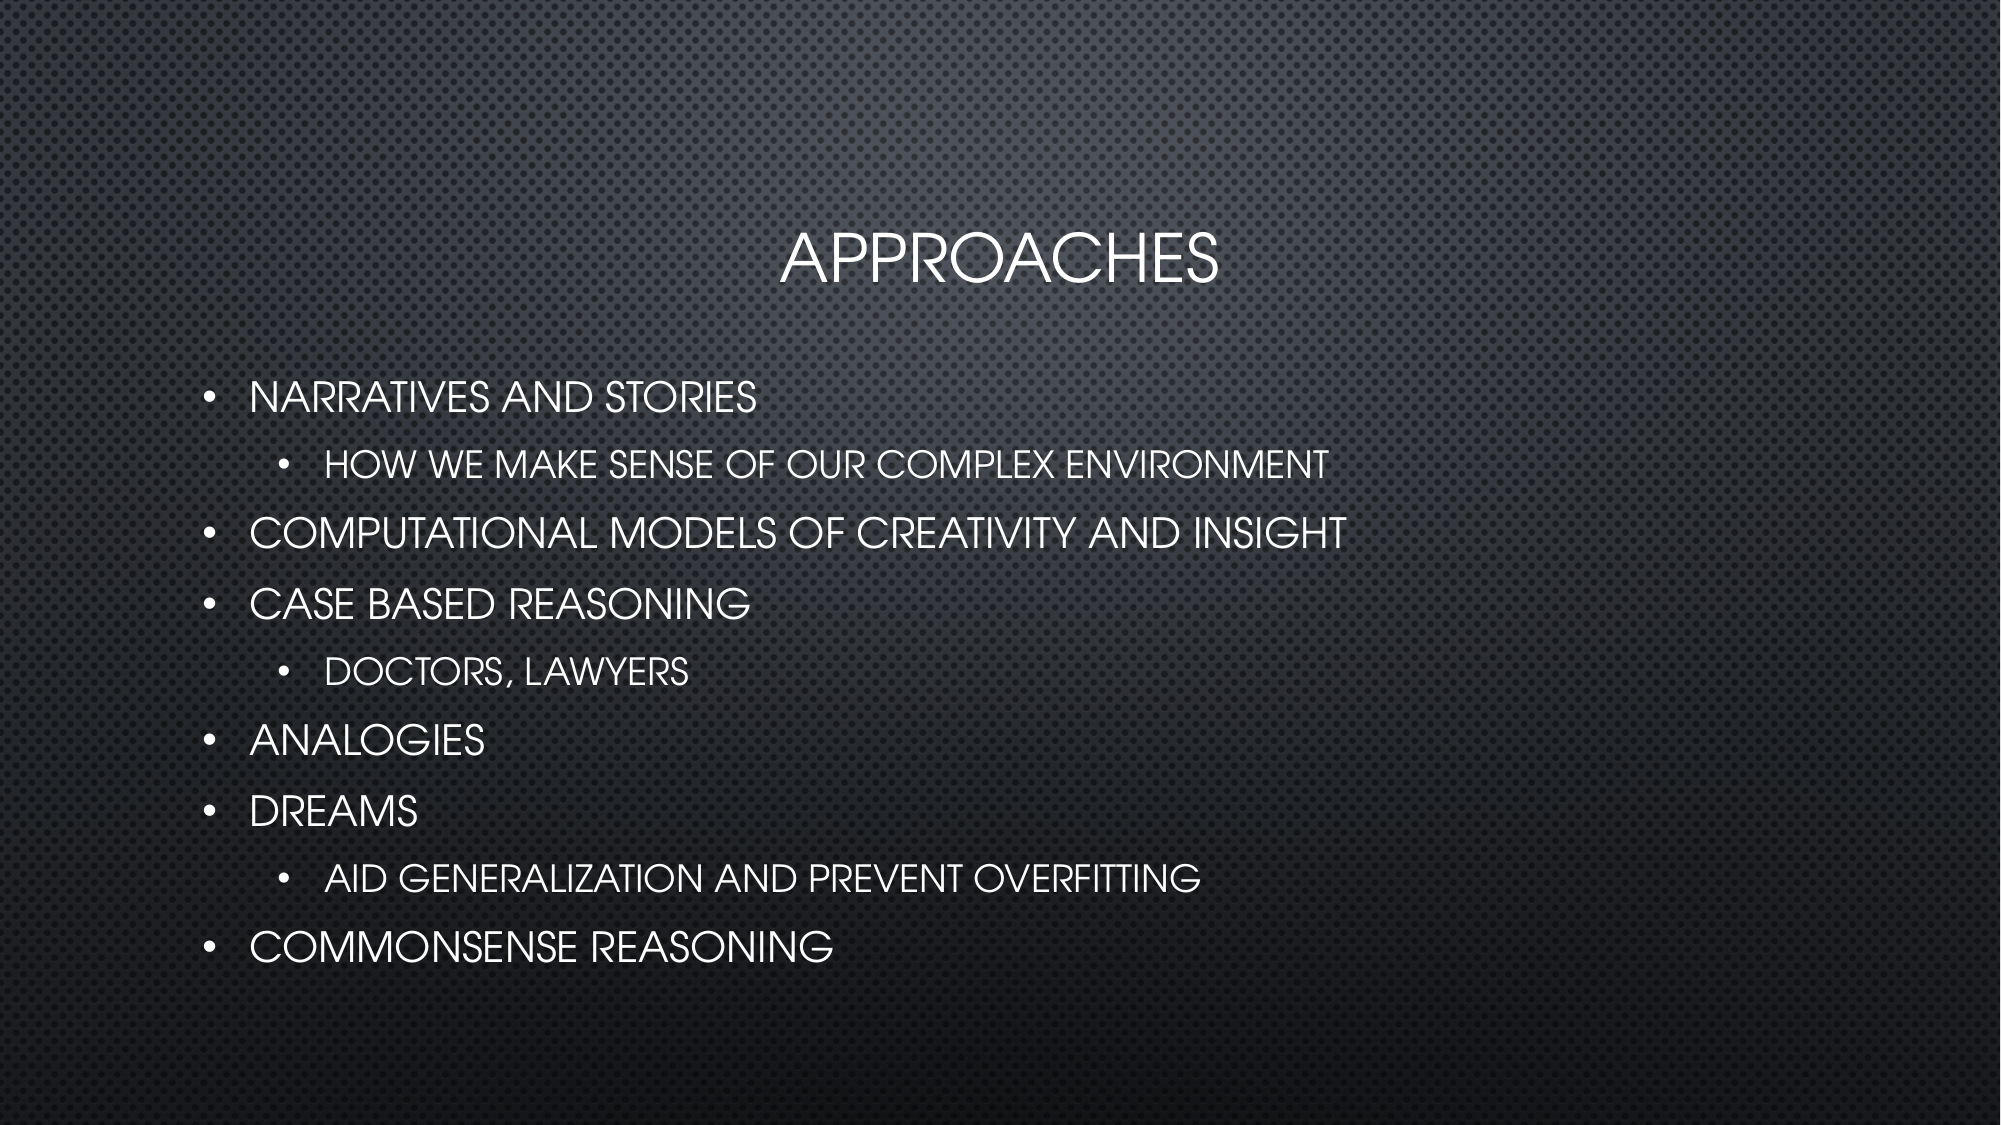

# Approaches
Narratives and stories
How we make sense of our complex environment
Computational models of creativity and insight
Case based reasoning
Doctors, lawyers
Analogies
Dreams
Aid generalization and prevent overfitting
Commonsense reasoning